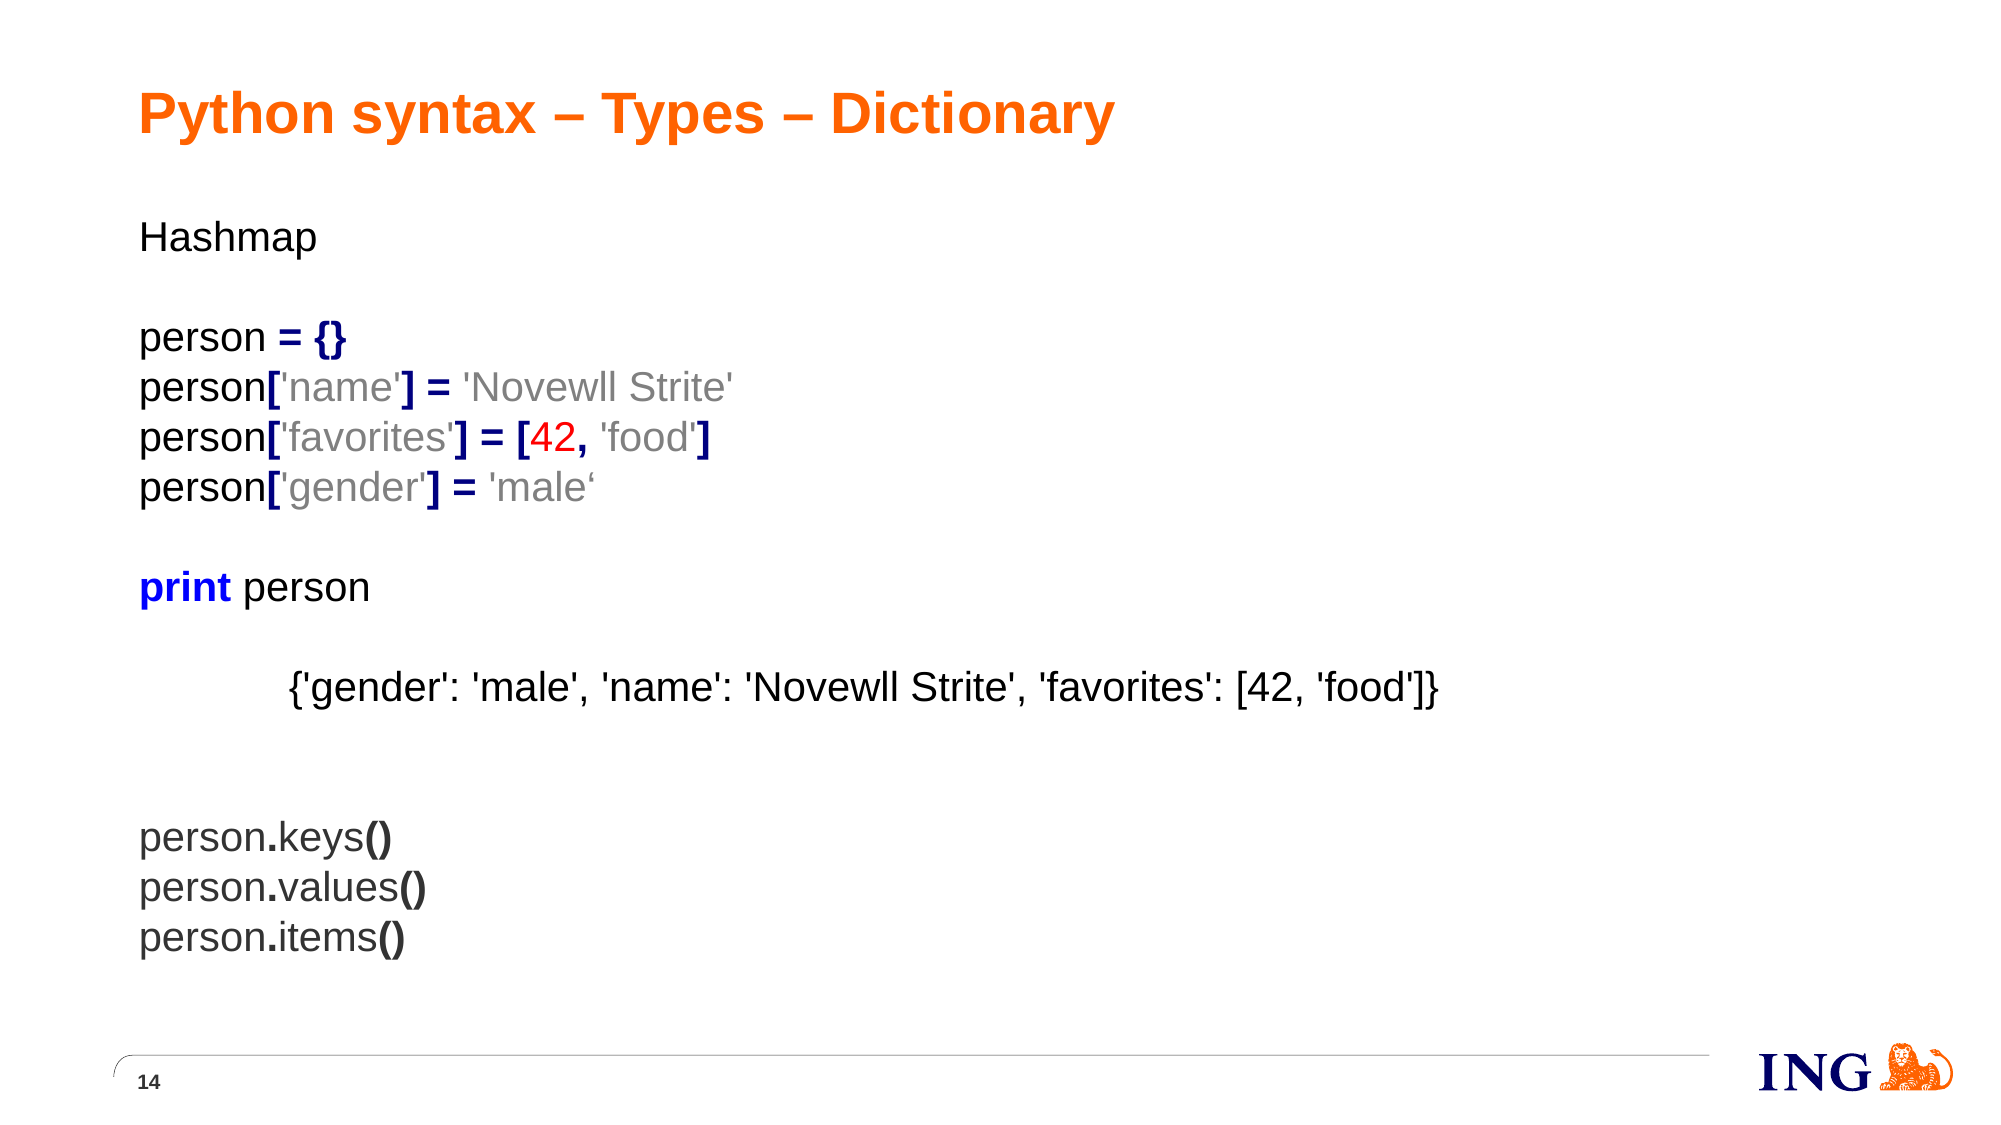

# Python syntax – Types – Dictionary
Hashmap

person = {}
person['name'] = 'Novewll Strite'
person['favorites'] = [42, 'food']
person['gender'] = 'male‘

print person

	{'gender': 'male', 'name': 'Novewll Strite', 'favorites': [42, 'food']}

person.keys()
person.values()
person.items()
14